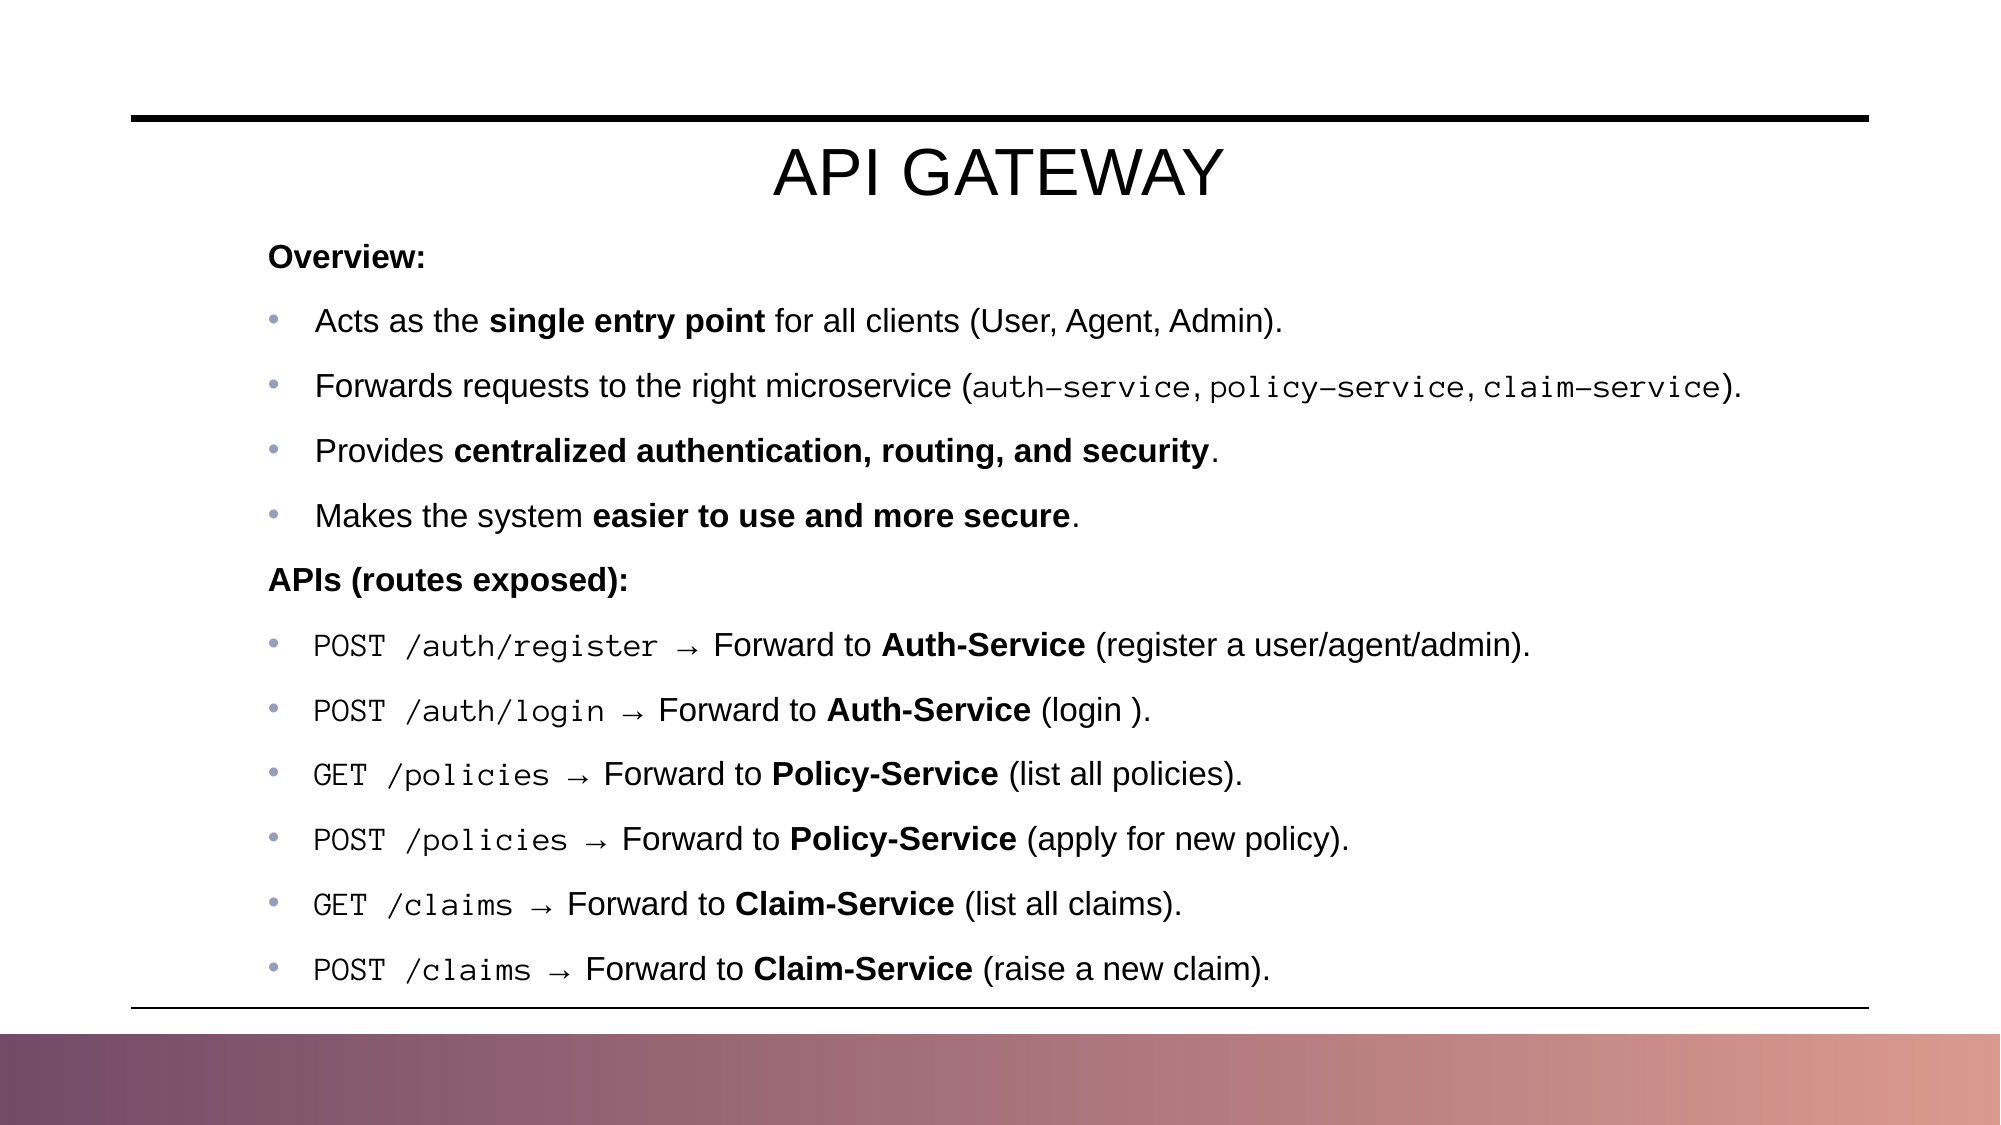

# API Gateway
Overview:
Acts as the single entry point for all clients (User, Agent, Admin).
Forwards requests to the right microservice (auth-service, policy-service, claim-service).
Provides centralized authentication, routing, and security.
Makes the system easier to use and more secure.
APIs (routes exposed):
POST /auth/register → Forward to Auth-Service (register a user/agent/admin).
POST /auth/login → Forward to Auth-Service (login ).
GET /policies → Forward to Policy-Service (list all policies).
POST /policies → Forward to Policy-Service (apply for new policy).
GET /claims → Forward to Claim-Service (list all claims).
POST /claims → Forward to Claim-Service (raise a new claim).